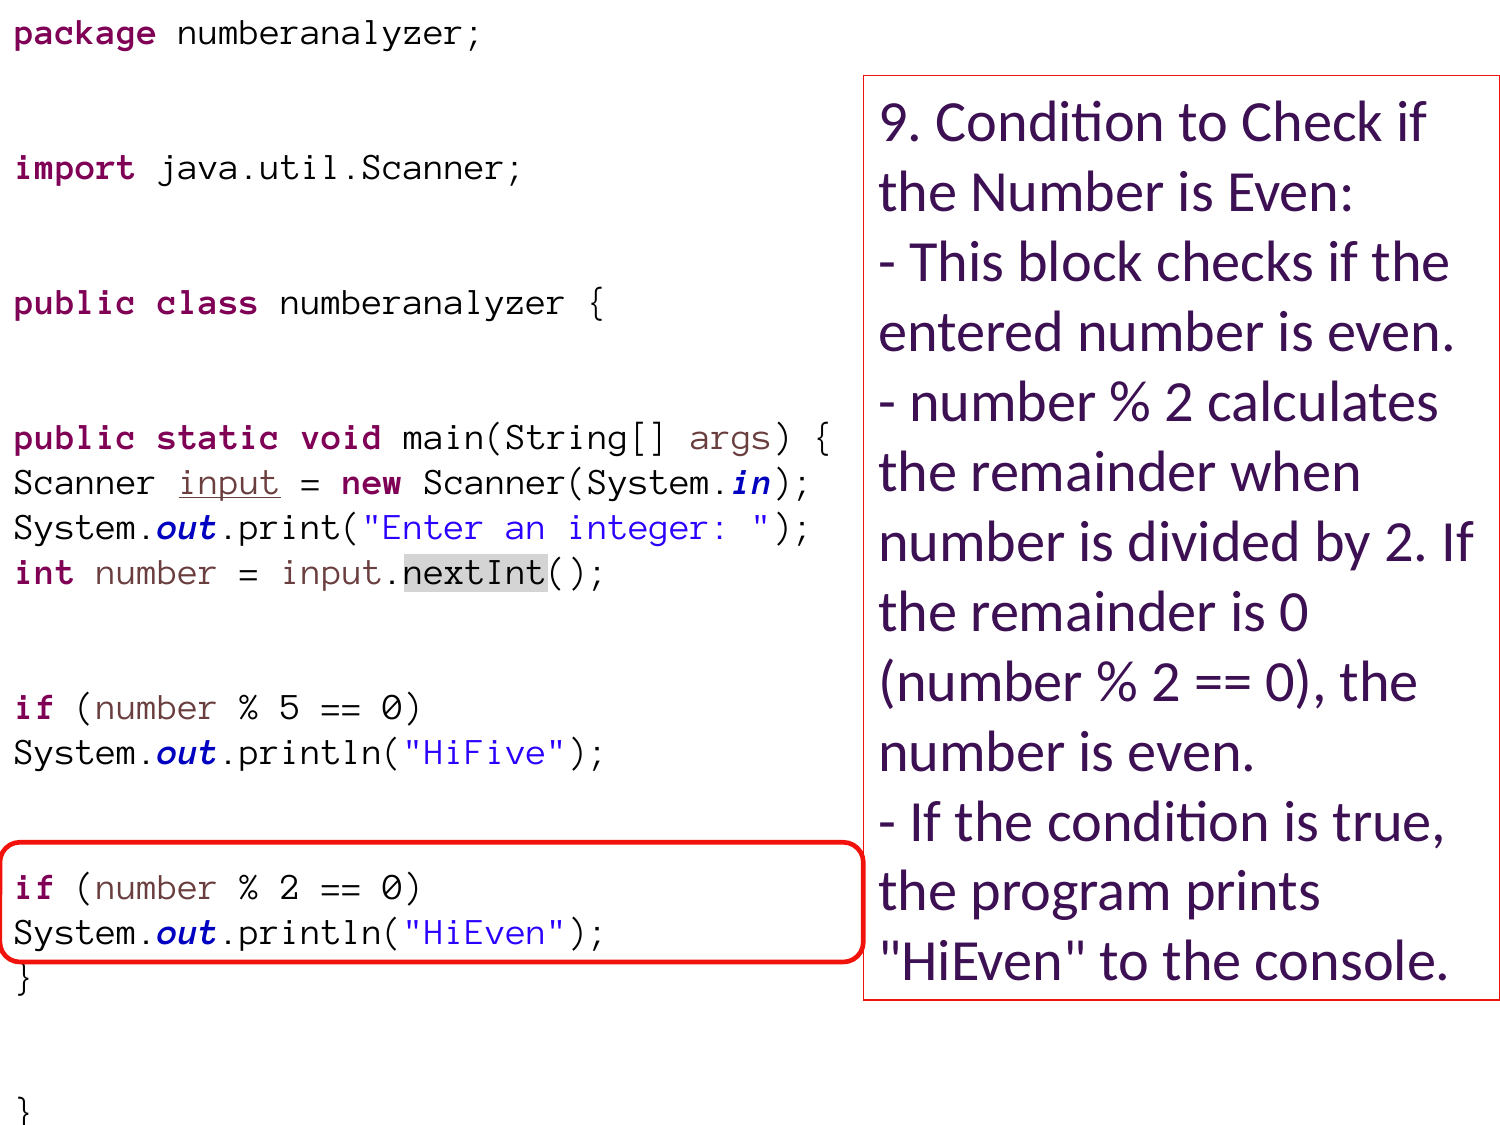

package numberanalyzer;

import java.util.Scanner;

public class numberanalyzer {

public static void main(String[] args) {
Scanner input = new Scanner(System.in);
System.out.print("Enter an integer: ");
int number = input.nextInt();

if (number % 5 == 0)
System.out.println("HiFive");

if (number % 2 == 0)
System.out.println("HiEven");
}

}
9. Condition to Check if the Number is Even:
- This block checks if the entered number is even.
- number % 2 calculates the remainder when number is divided by 2. If the remainder is 0 (number % 2 == 0), the number is even.
- If the condition is true, the program prints "HiEven" to the console.